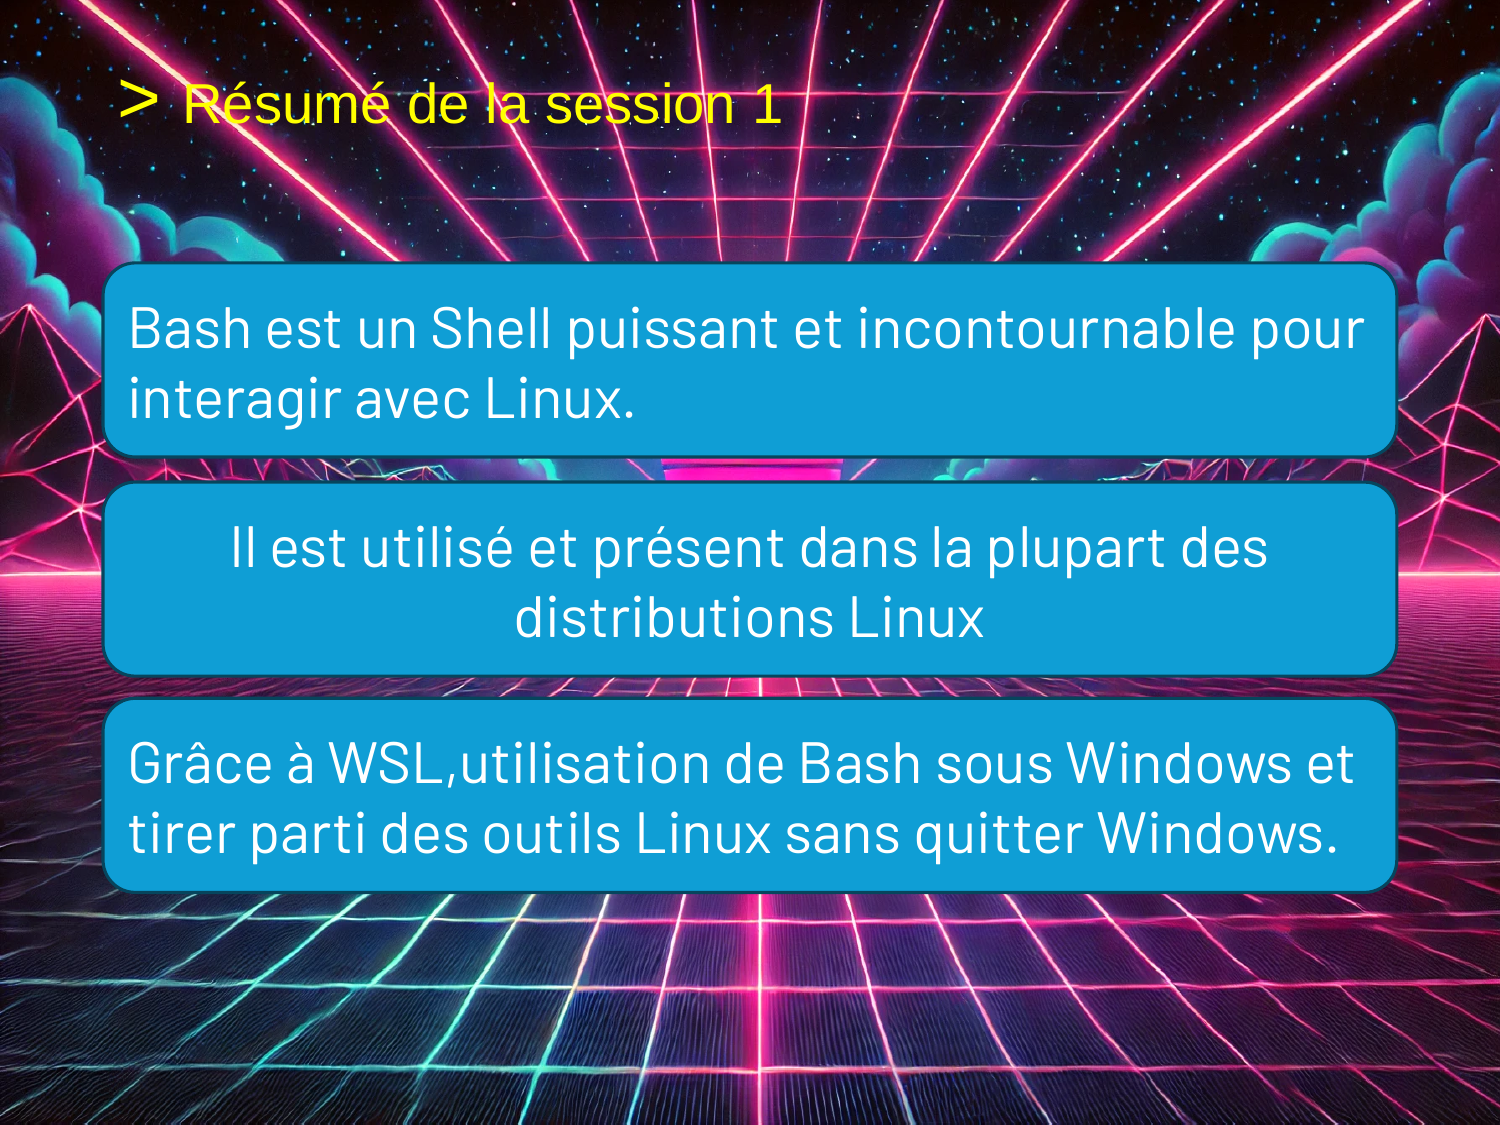

> Résumé de la session 1
Bash est un Shell puissant et incontournable pour interagir avec Linux.
Il est utilisé et présent dans la plupart des distributions Linux

Grâce à WSL,utilisation de Bash sous Windows et tirer parti des outils Linux sans quitter Windows.